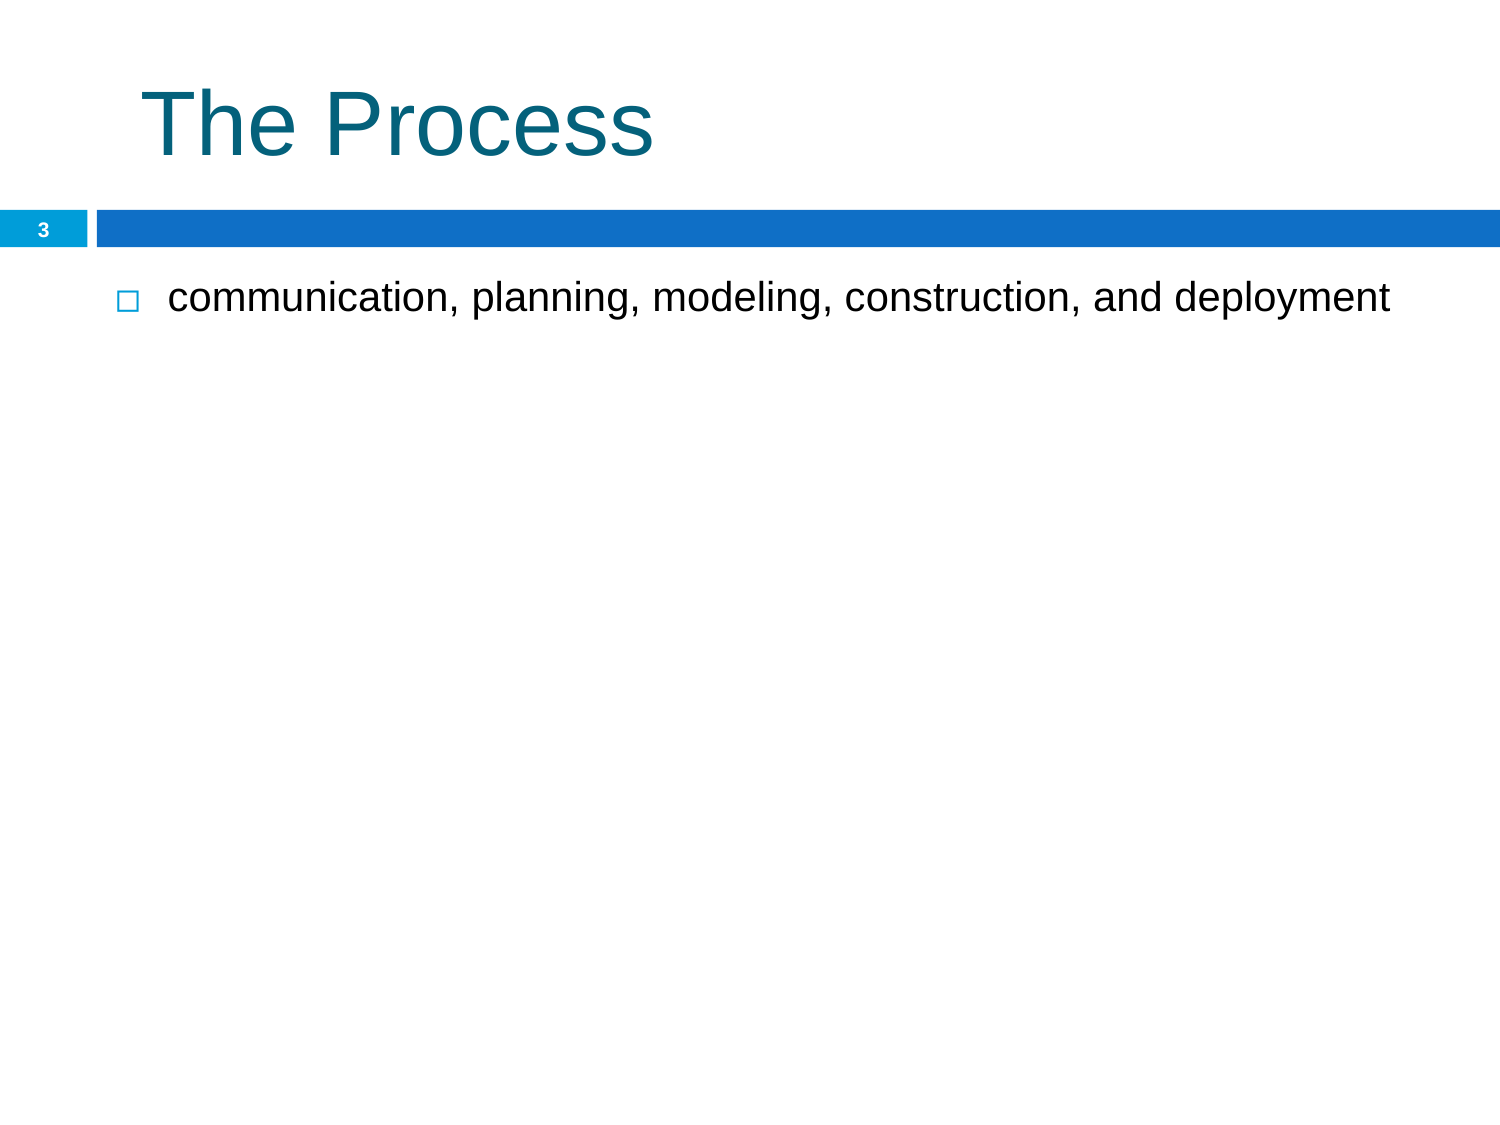

# The Process
3
communication, planning, modeling, construction, and deployment